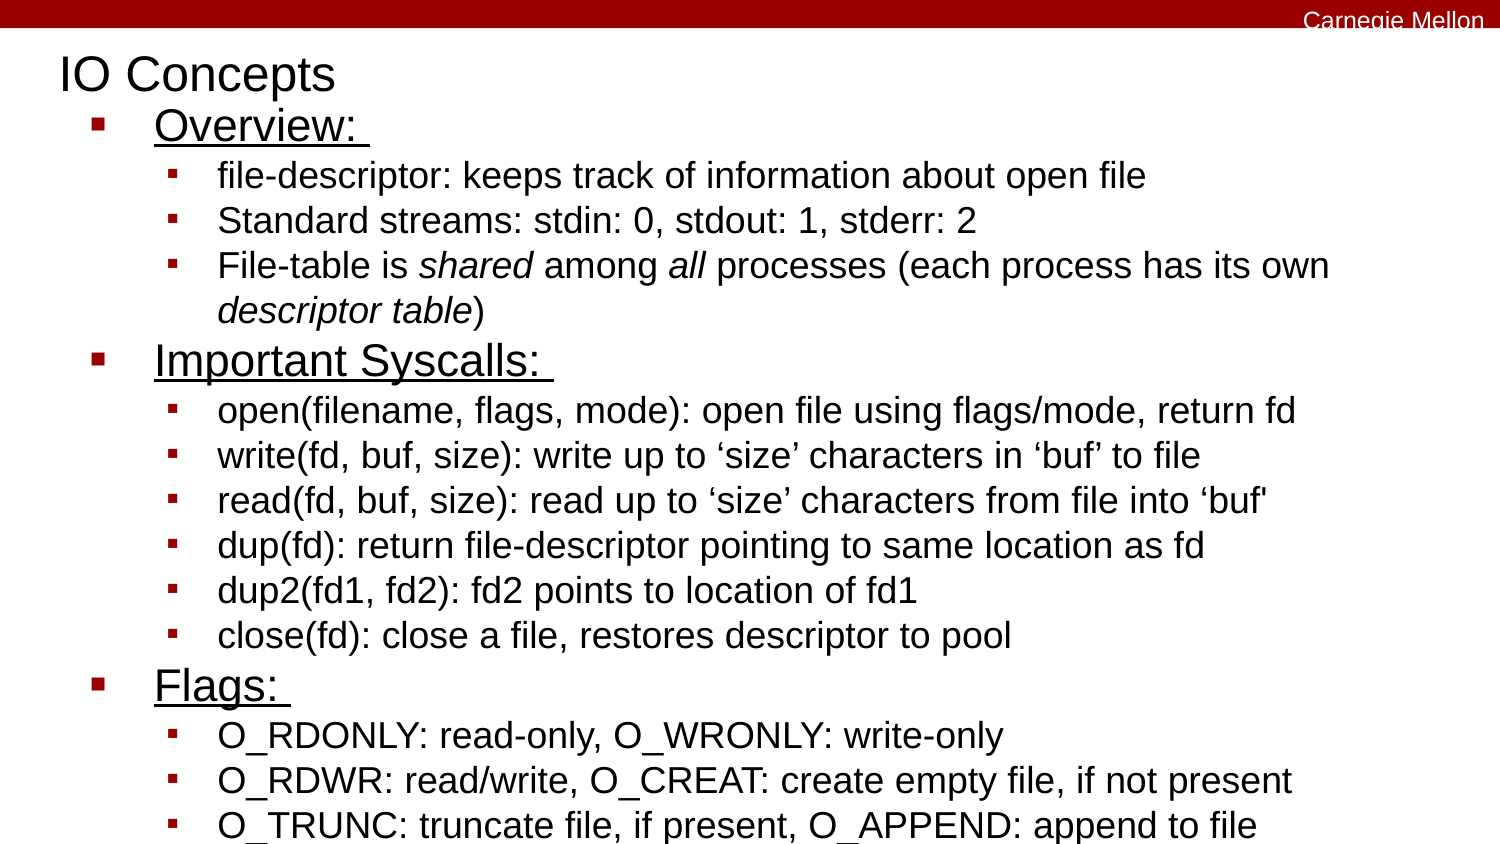

# IO Concepts
Overview:
file-descriptor: keeps track of information about open file
Standard streams: stdin: 0, stdout: 1, stderr: 2
File-table is shared among all processes (each process has its own descriptor table)
Important Syscalls:
open(filename, flags, mode): open file using flags/mode, return fd
write(fd, buf, size): write up to ‘size’ characters in ‘buf’ to file
read(fd, buf, size): read up to ‘size’ characters from file into ‘buf'
dup(fd): return file-descriptor pointing to same location as fd
dup2(fd1, fd2): fd2 points to location of fd1
close(fd): close a file, restores descriptor to pool
Flags:
O_RDONLY: read-only, O_WRONLY: write-only
O_RDWR: read/write, O_CREAT: create empty file, if not present
O_TRUNC: truncate file, if present, O_APPEND: append to file